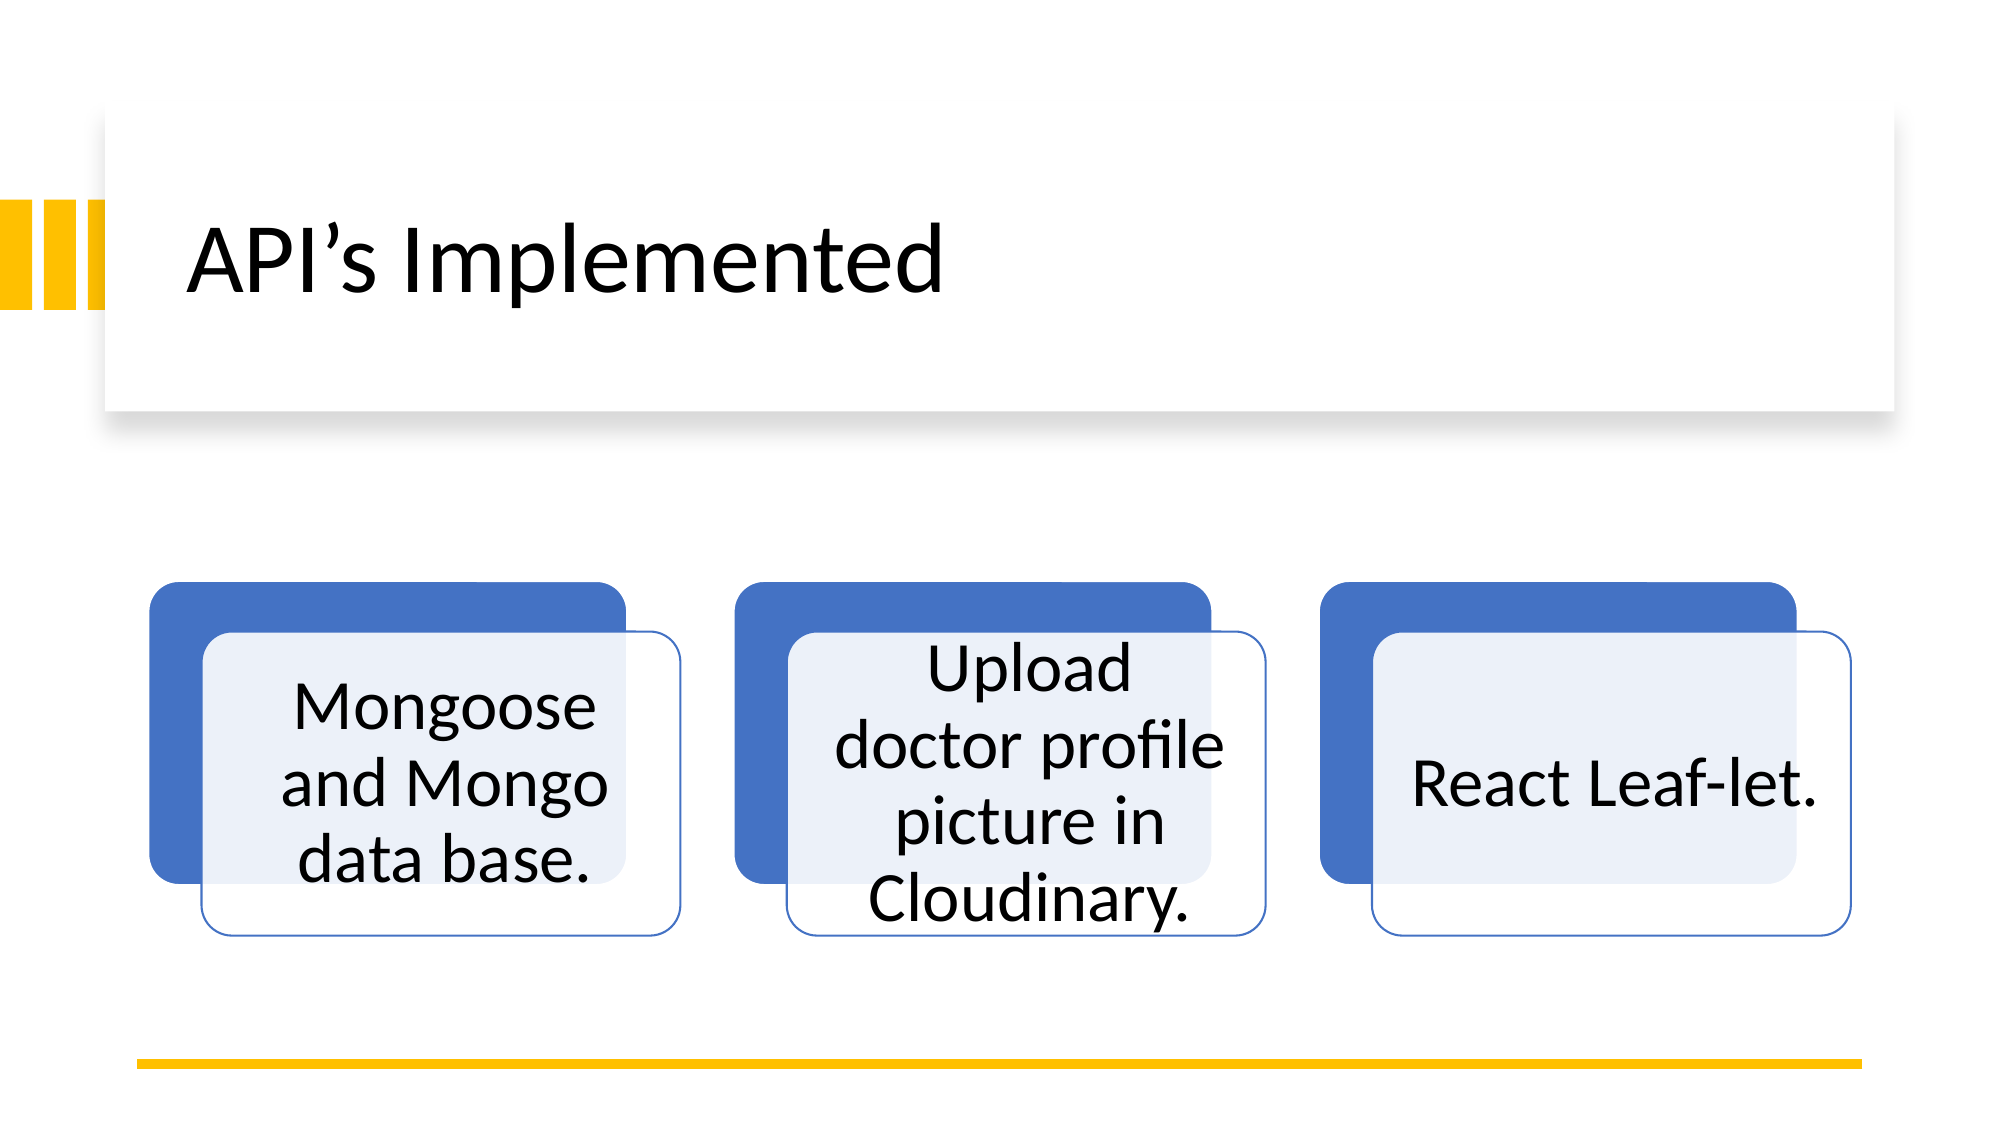

# API’s Implemented

Mongoose and Mongo data base.
Upload doctor profile picture in Cloudinary.
React Leaf-let.